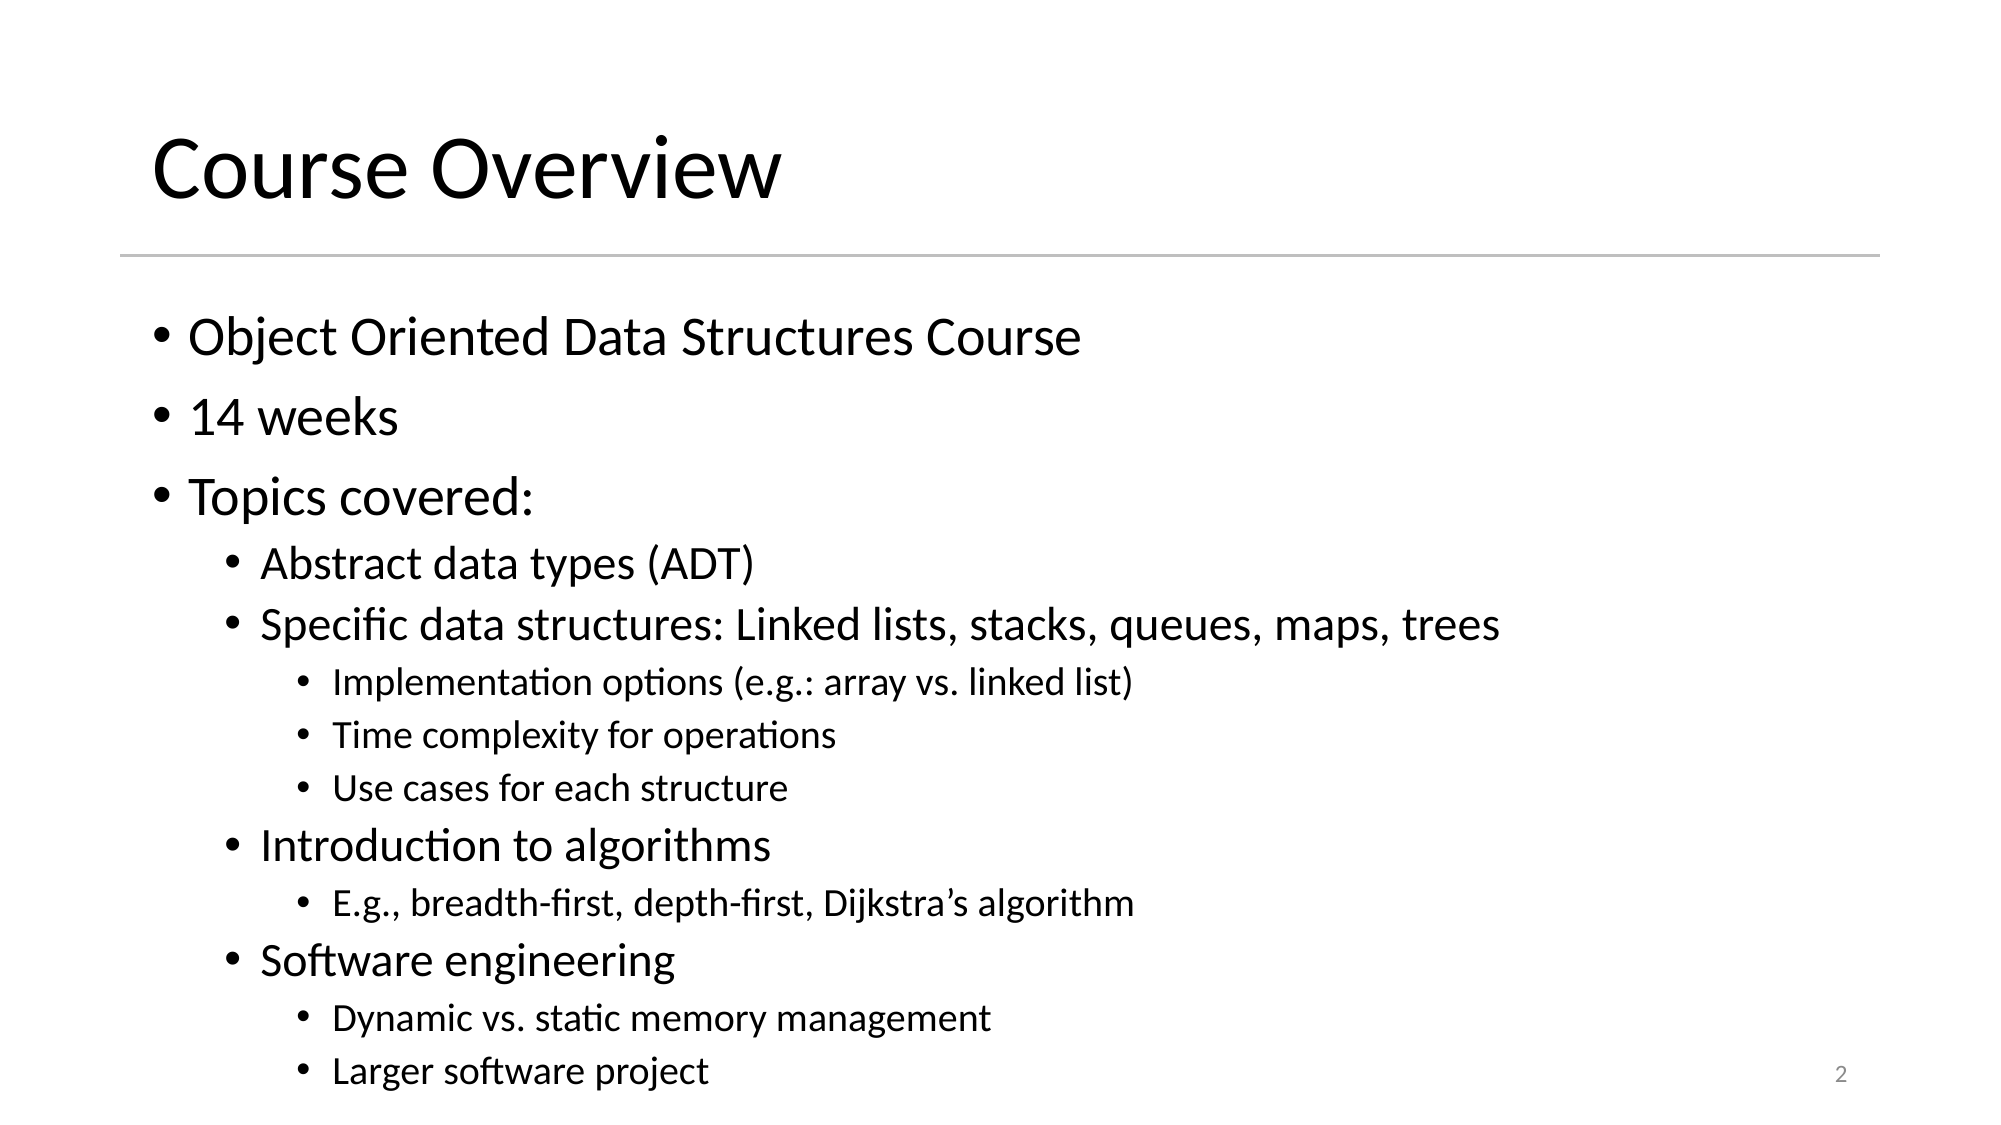

# Course Overview
Object Oriented Data Structures Course
14 weeks
Topics covered:
Abstract data types (ADT)
Specific data structures: Linked lists, stacks, queues, maps, trees
Implementation options (e.g.: array vs. linked list)
Time complexity for operations
Use cases for each structure
Introduction to algorithms
E.g., breadth-first, depth-first, Dijkstra’s algorithm
Software engineering
Dynamic vs. static memory management
Larger software project

2